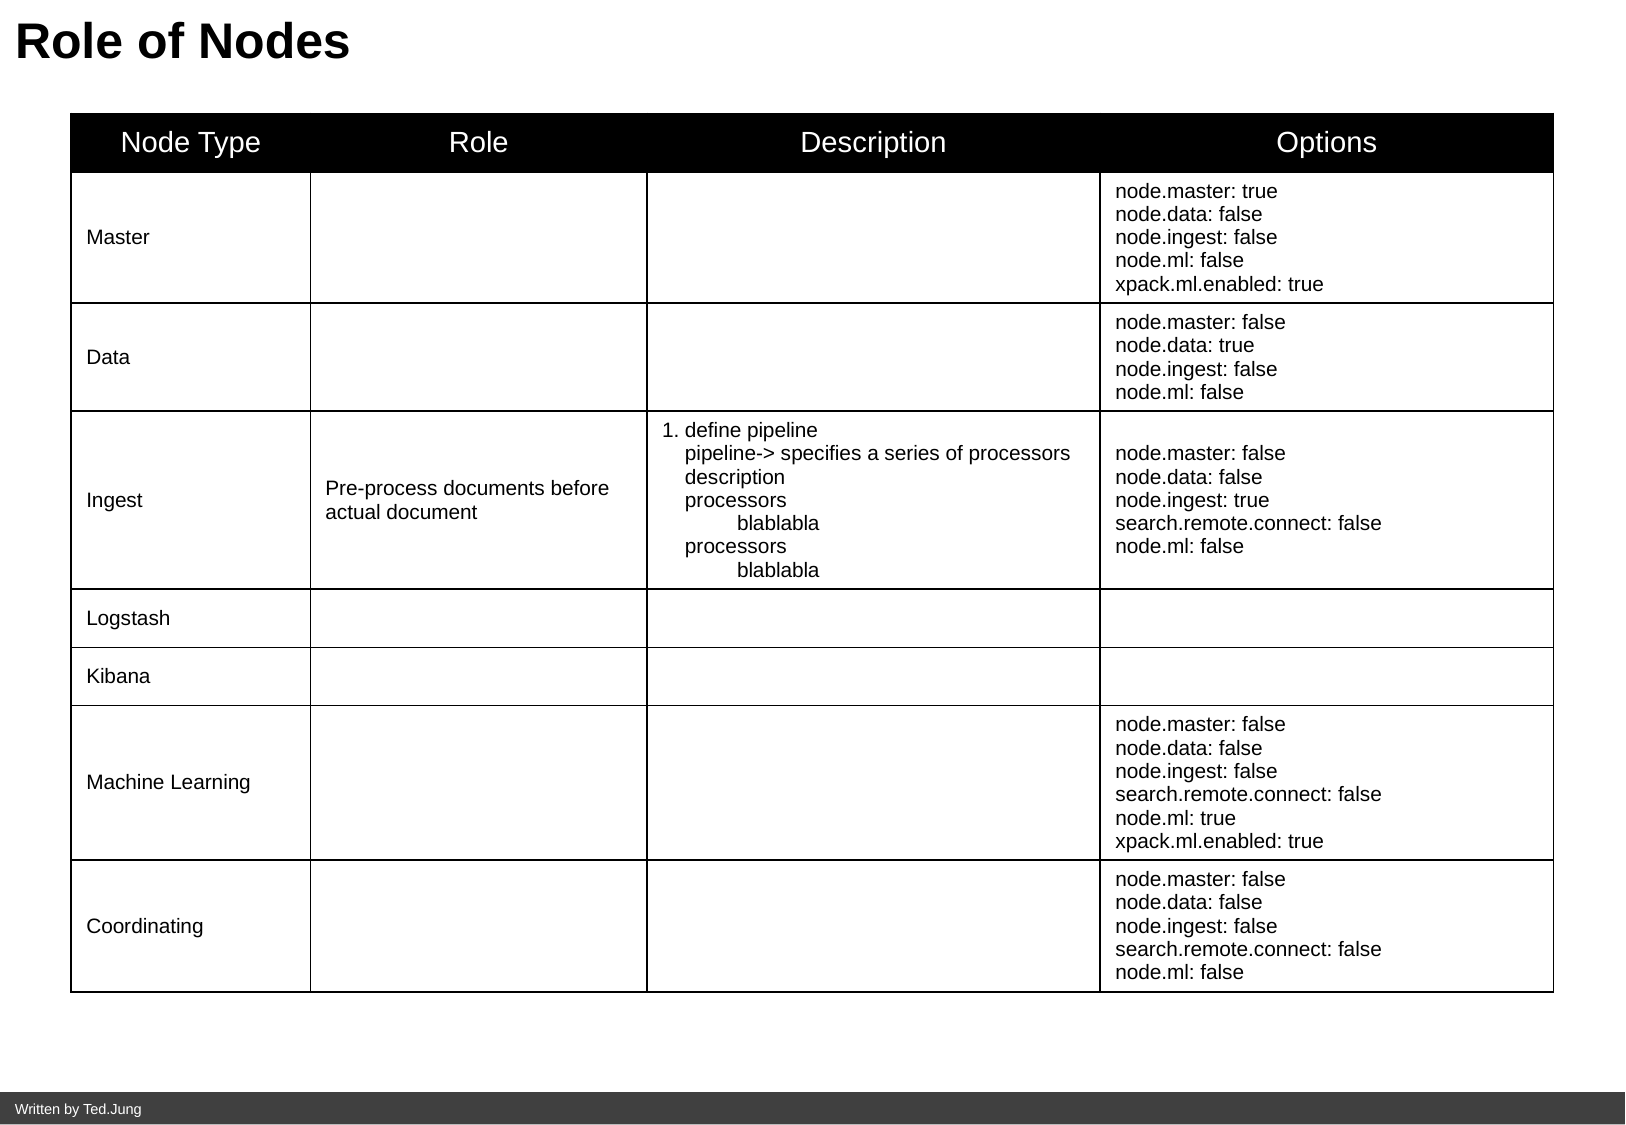

Role of Nodes
| Node Type | Role | Description | Options |
| --- | --- | --- | --- |
| Master |  |  | node.master: true node.data: false node.ingest: false node.ml: false xpack.ml.enabled: true |
| Data |  |  | node.master: false node.data: true node.ingest: false node.ml: false |
| Ingest | Pre-process documents before actual document | 1. define pipeline pipeline-> specifies a series of processors description processors blablabla processors blablabla | node.master: false node.data: false node.ingest: true search.remote.connect: false node.ml: false |
| Logstash |  |  |  |
| Kibana |  |  |  |
| Machine Learning |  |  | node.master: false node.data: false node.ingest: false search.remote.connect: false node.ml: true xpack.ml.enabled: true |
| Coordinating |  |  | node.master: false node.data: false node.ingest: false search.remote.connect: false node.ml: false |